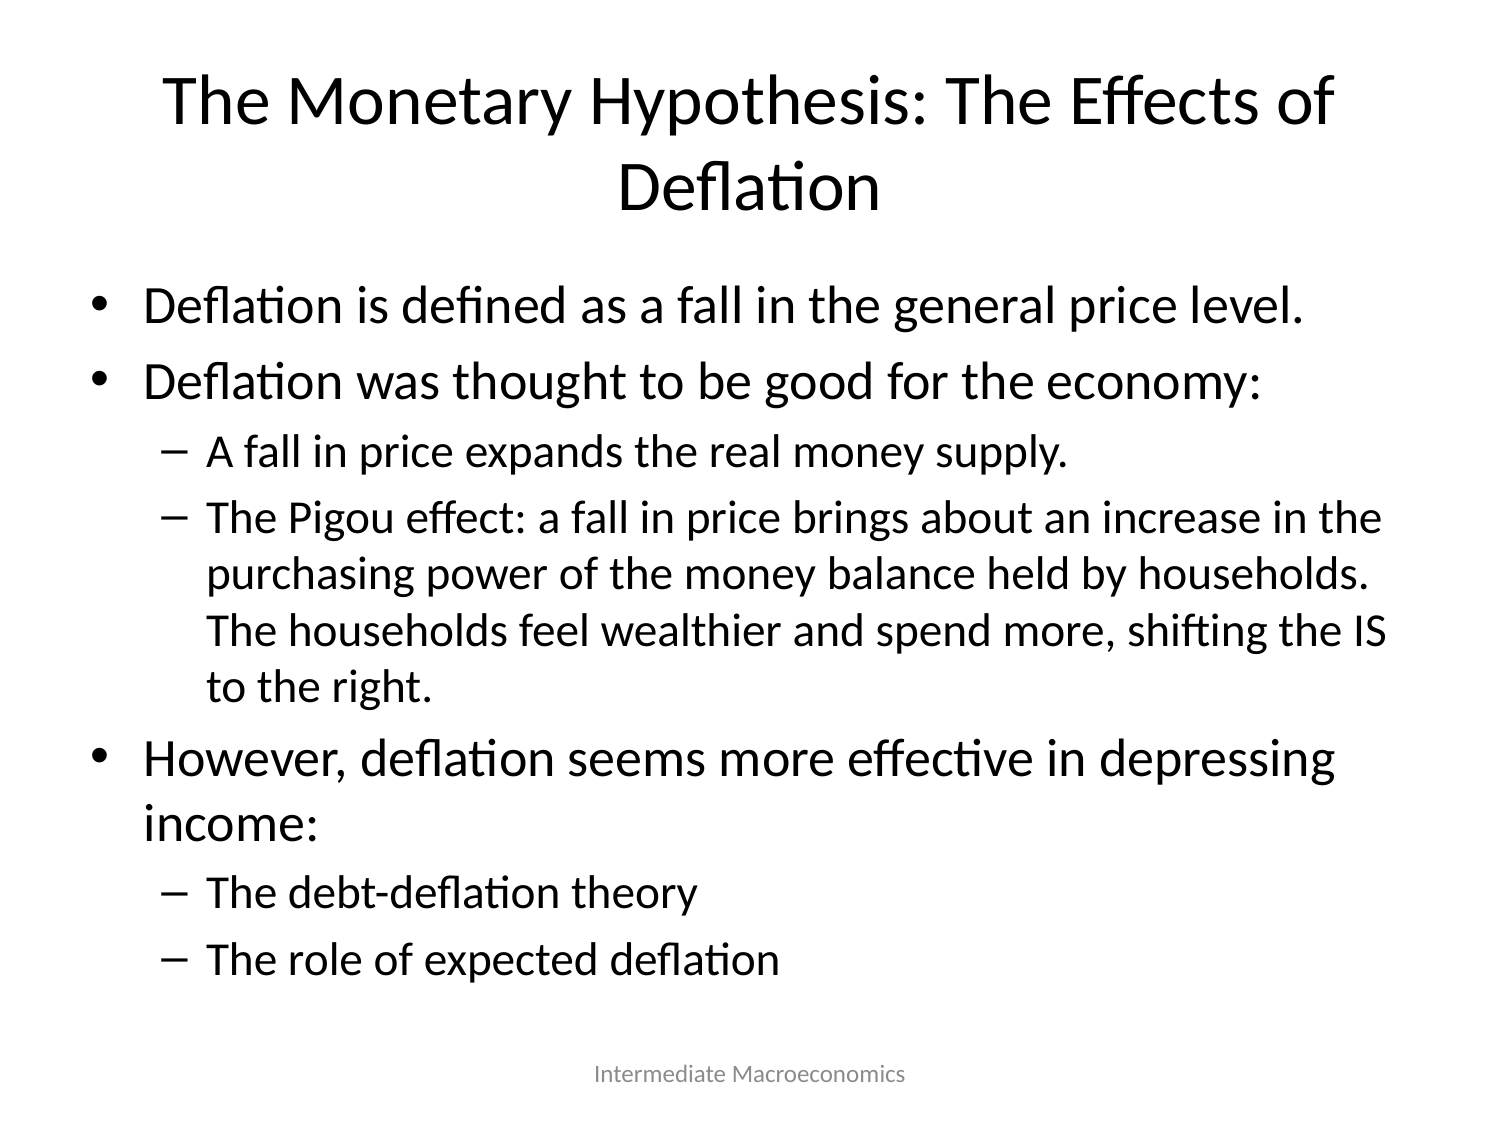

# The Monetary Hypothesis: The Effects of Deflation
Deflation is defined as a fall in the general price level.
Deflation was thought to be good for the economy:
A fall in price expands the real money supply.
The Pigou effect: a fall in price brings about an increase in the purchasing power of the money balance held by households. The households feel wealthier and spend more, shifting the IS to the right.
However, deflation seems more effective in depressing income:
The debt-deflation theory
The role of expected deflation
Intermediate Macroeconomics